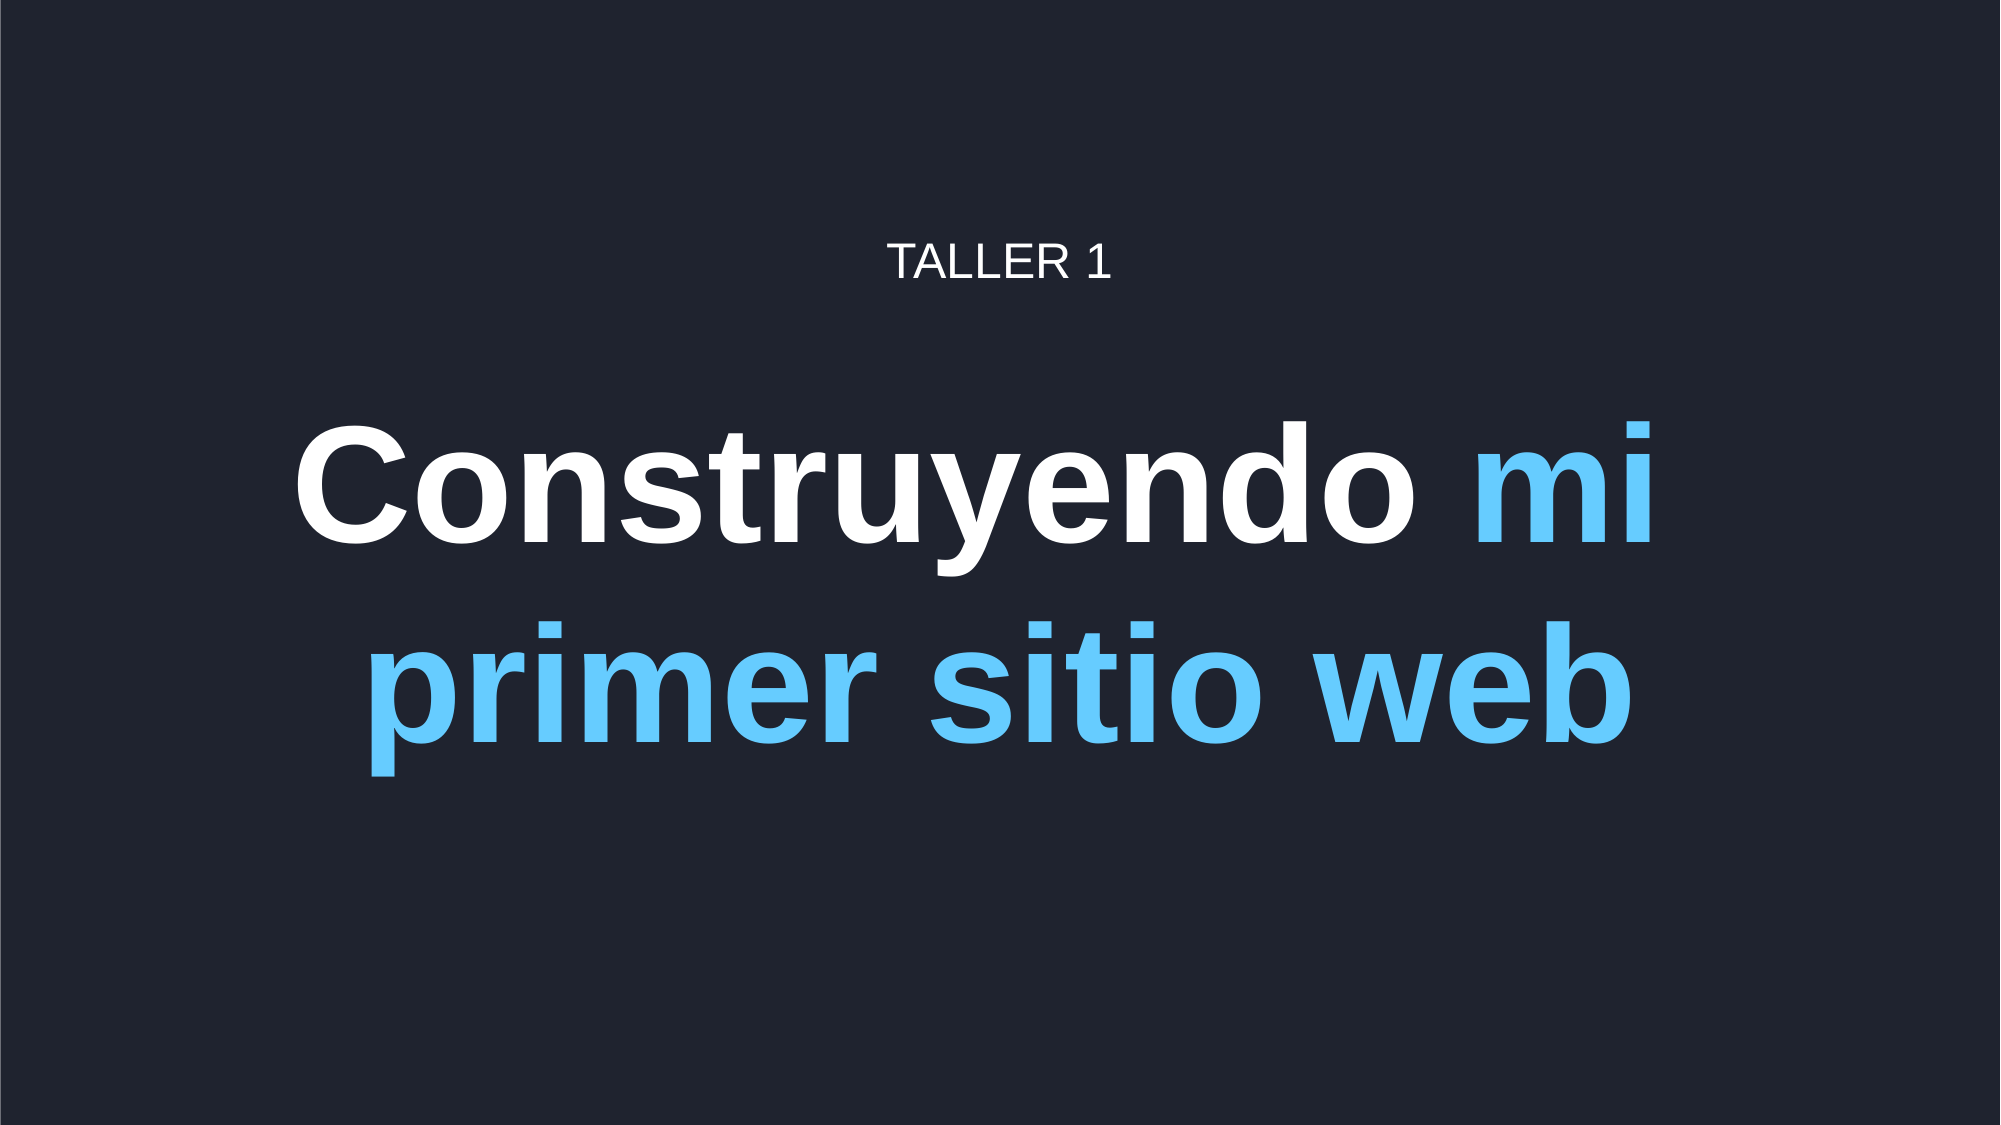

TALLER 1

Construyendo mi
primer sitio web